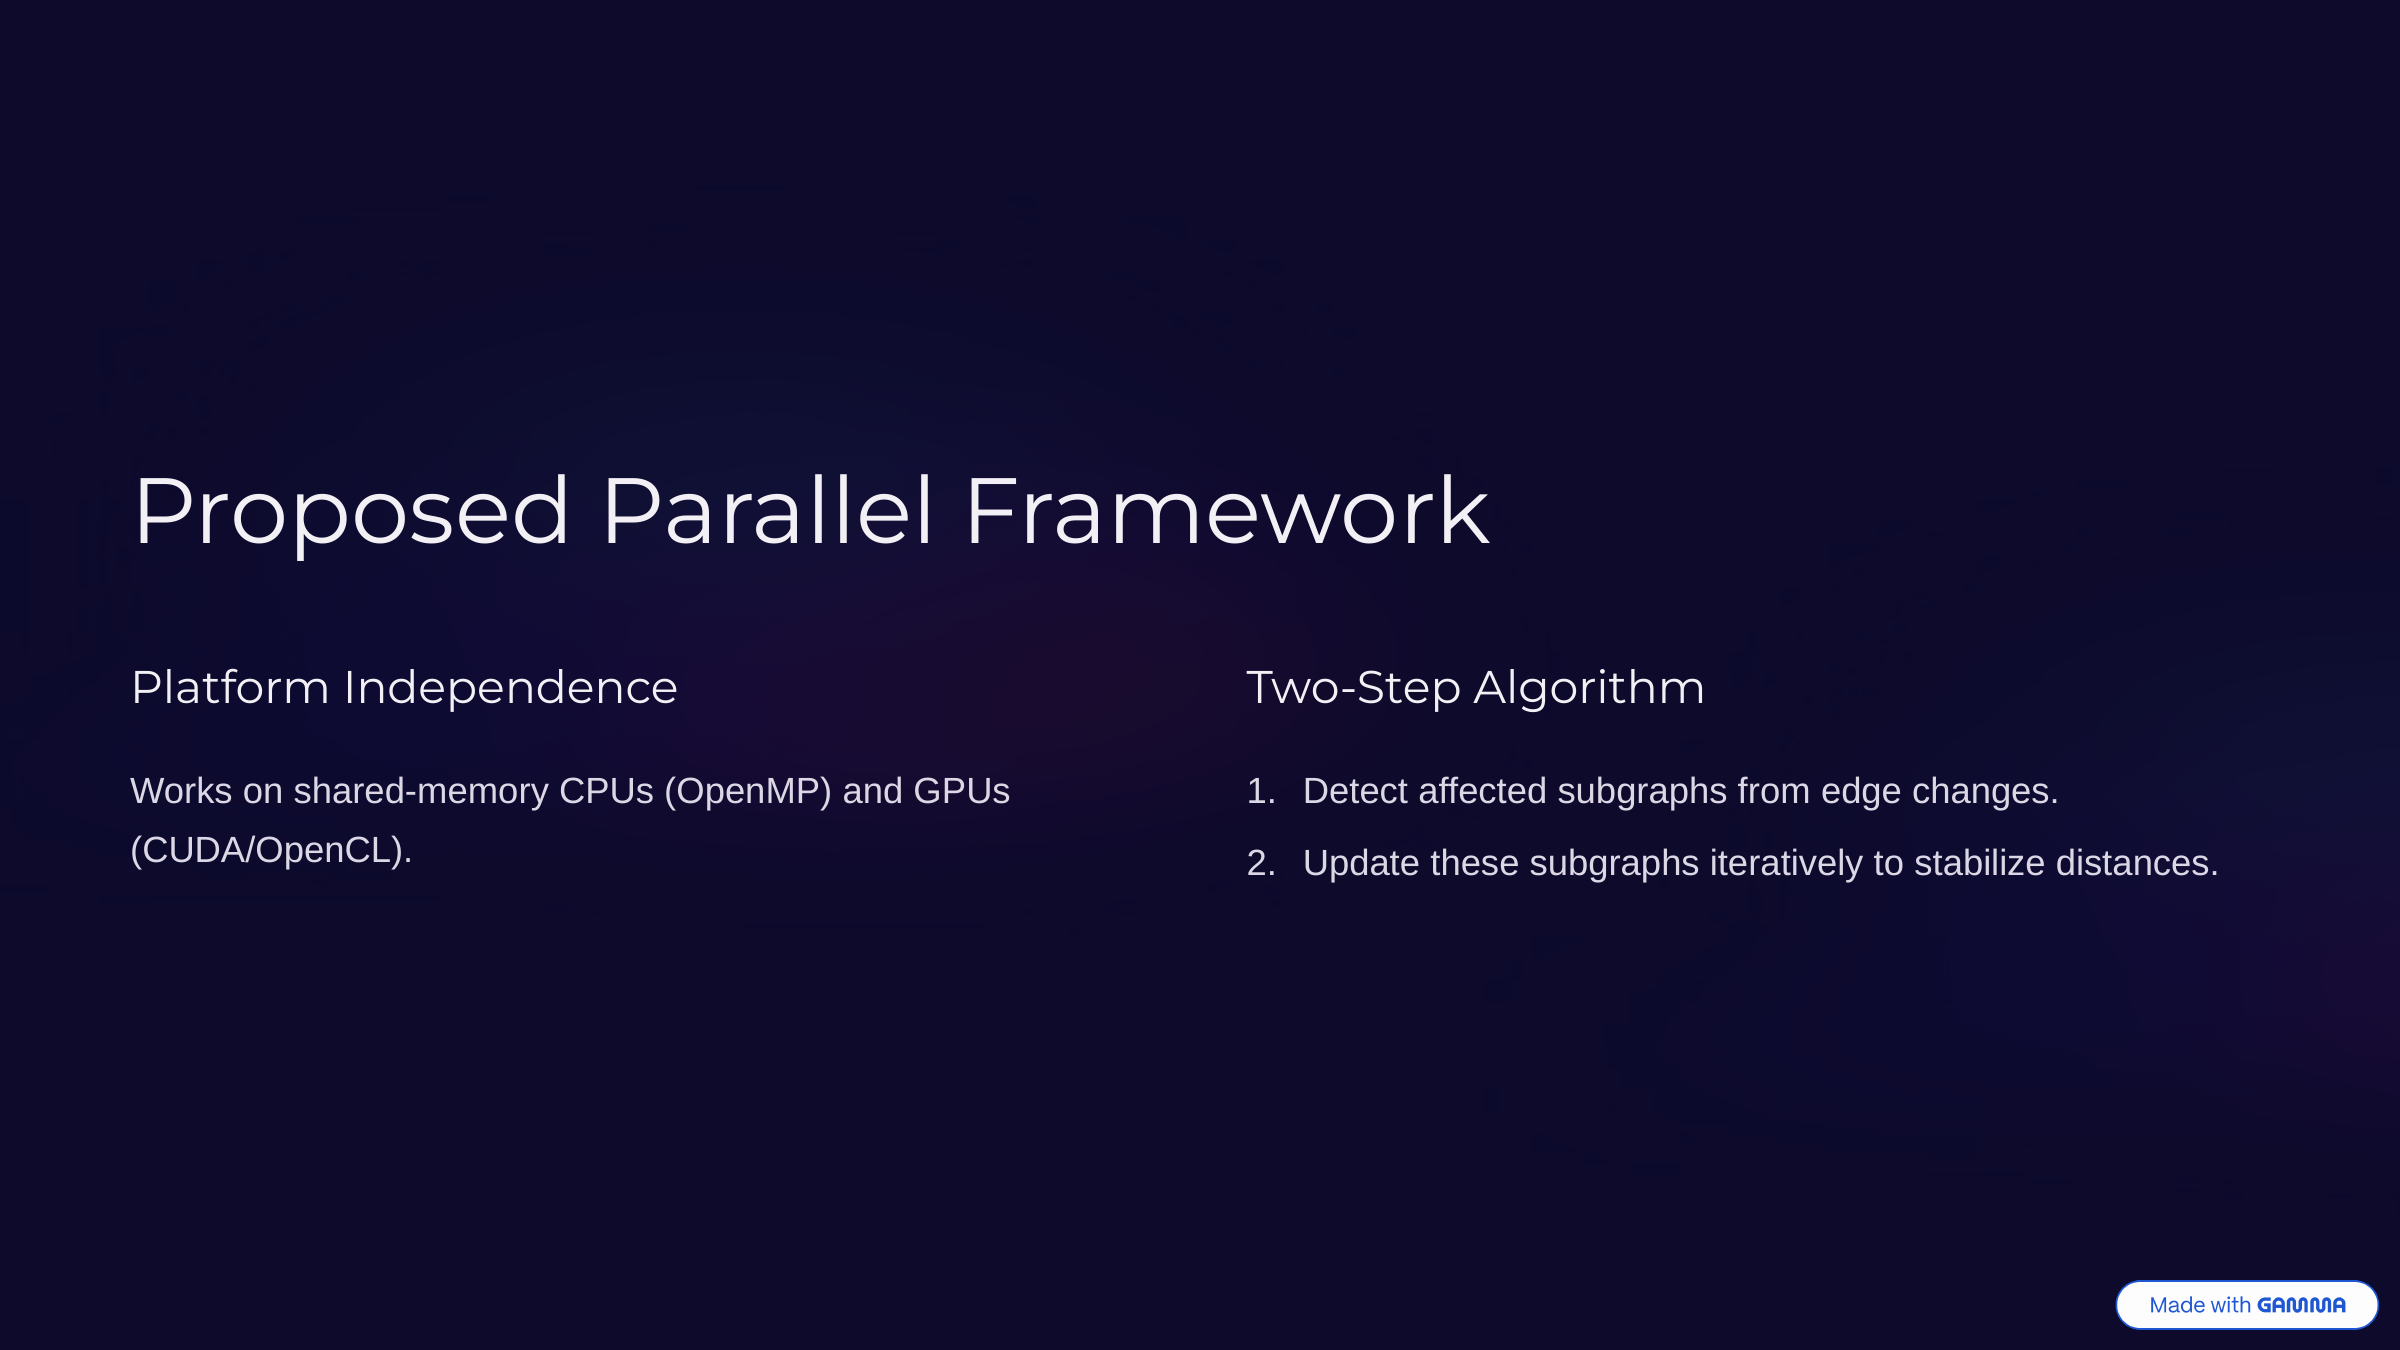

Proposed Parallel Framework
Platform Independence
Two-Step Algorithm
Works on shared-memory CPUs (OpenMP) and GPUs (CUDA/OpenCL).
Detect affected subgraphs from edge changes.
Update these subgraphs iteratively to stabilize distances.